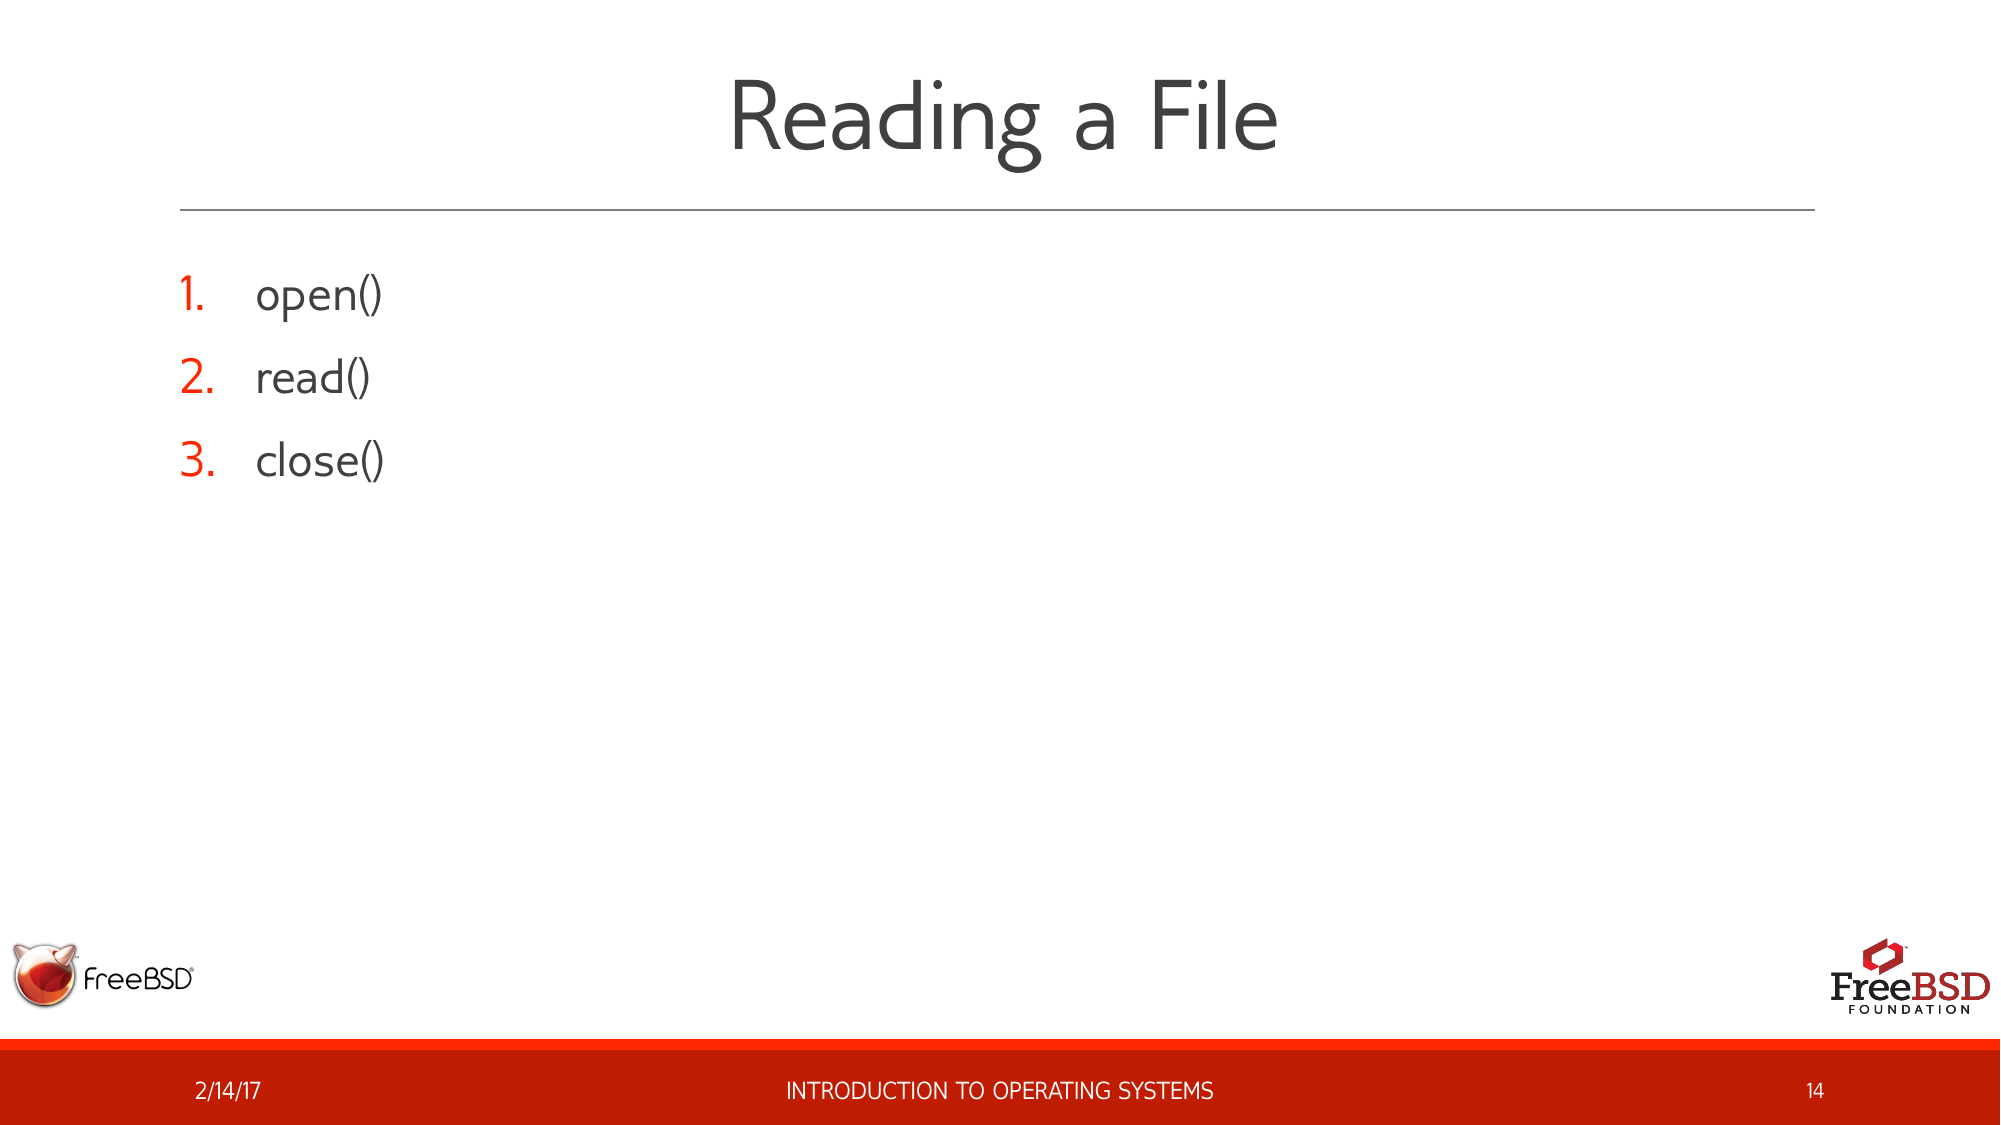

# Reading a File
open()
read()
close()
2/14/17
Introduction to Operating Systems
14